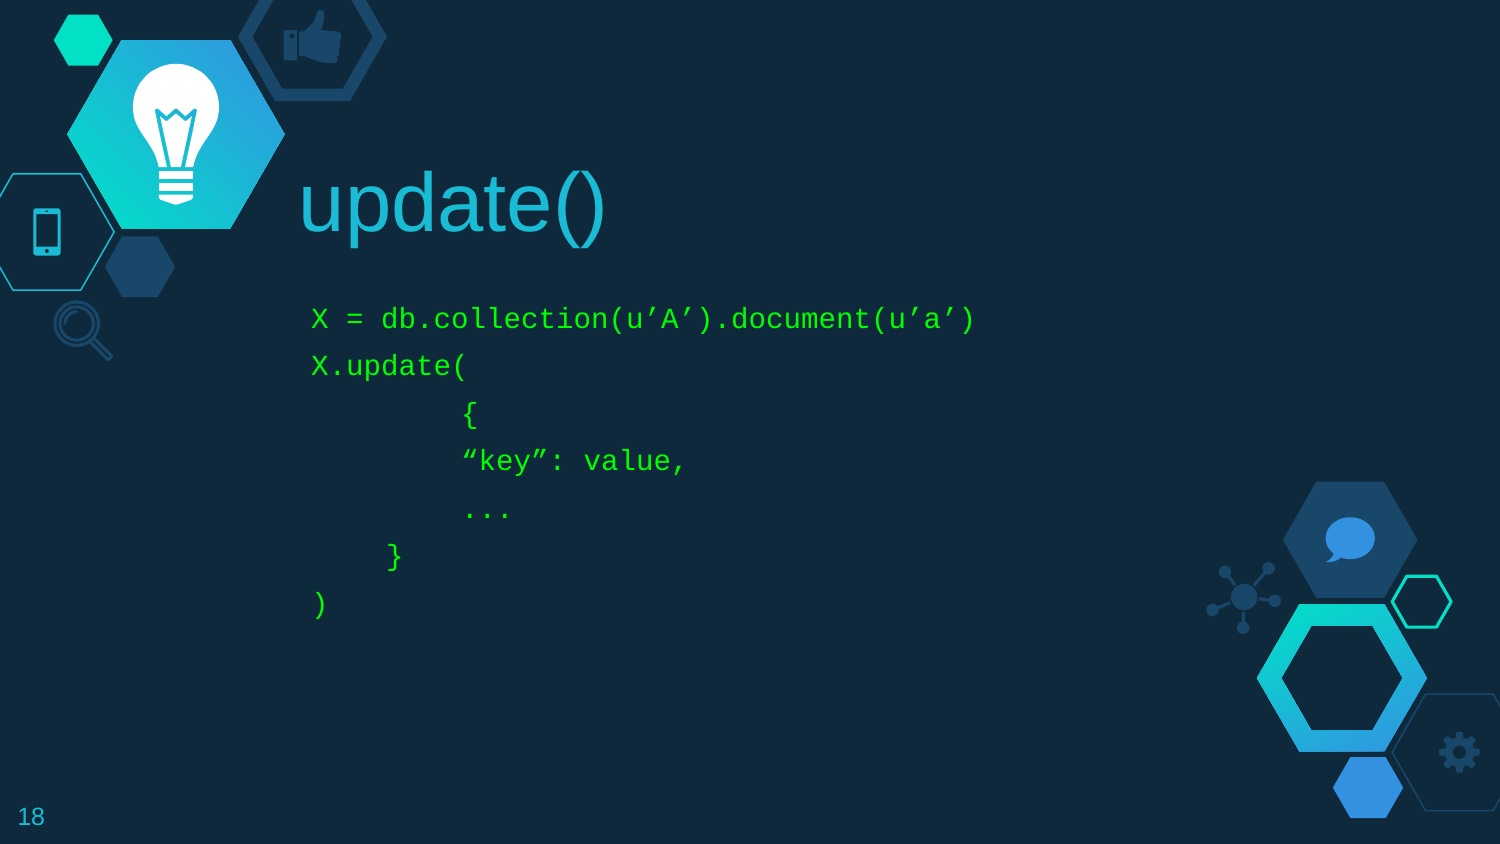

# update()
X = db.collection(u’A’).document(u’a’)
X.update(
	{
“key”: value,
...
}
)
18